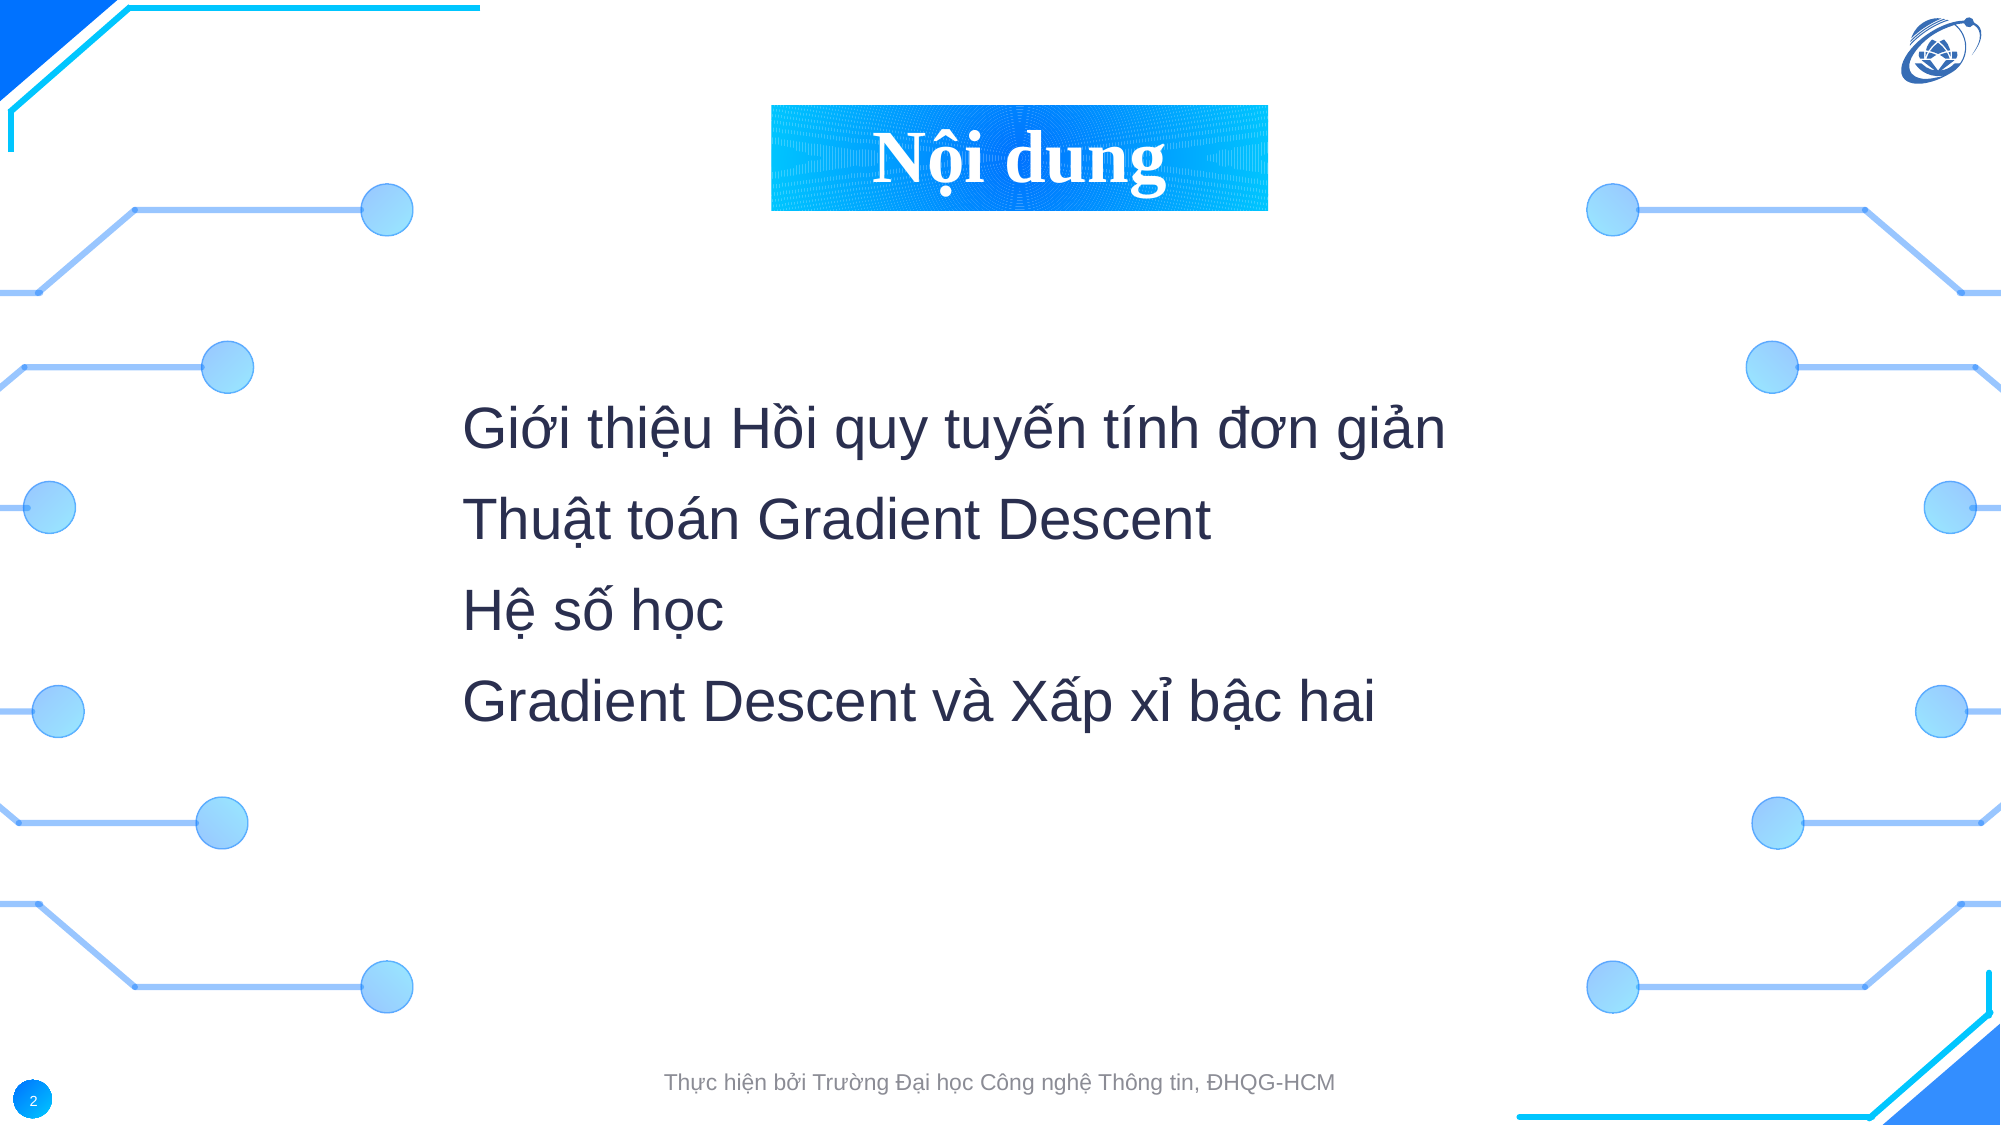

Nội dung
Giới thiệu Hồi quy tuyến tính đơn giản
Thuật toán Gradient Descent
Hệ số học
Gradient Descent và Xấp xỉ bậc hai

Thực hiện bởi Trường Đại học Công nghệ Thông tin, ĐHQG-HCM
2